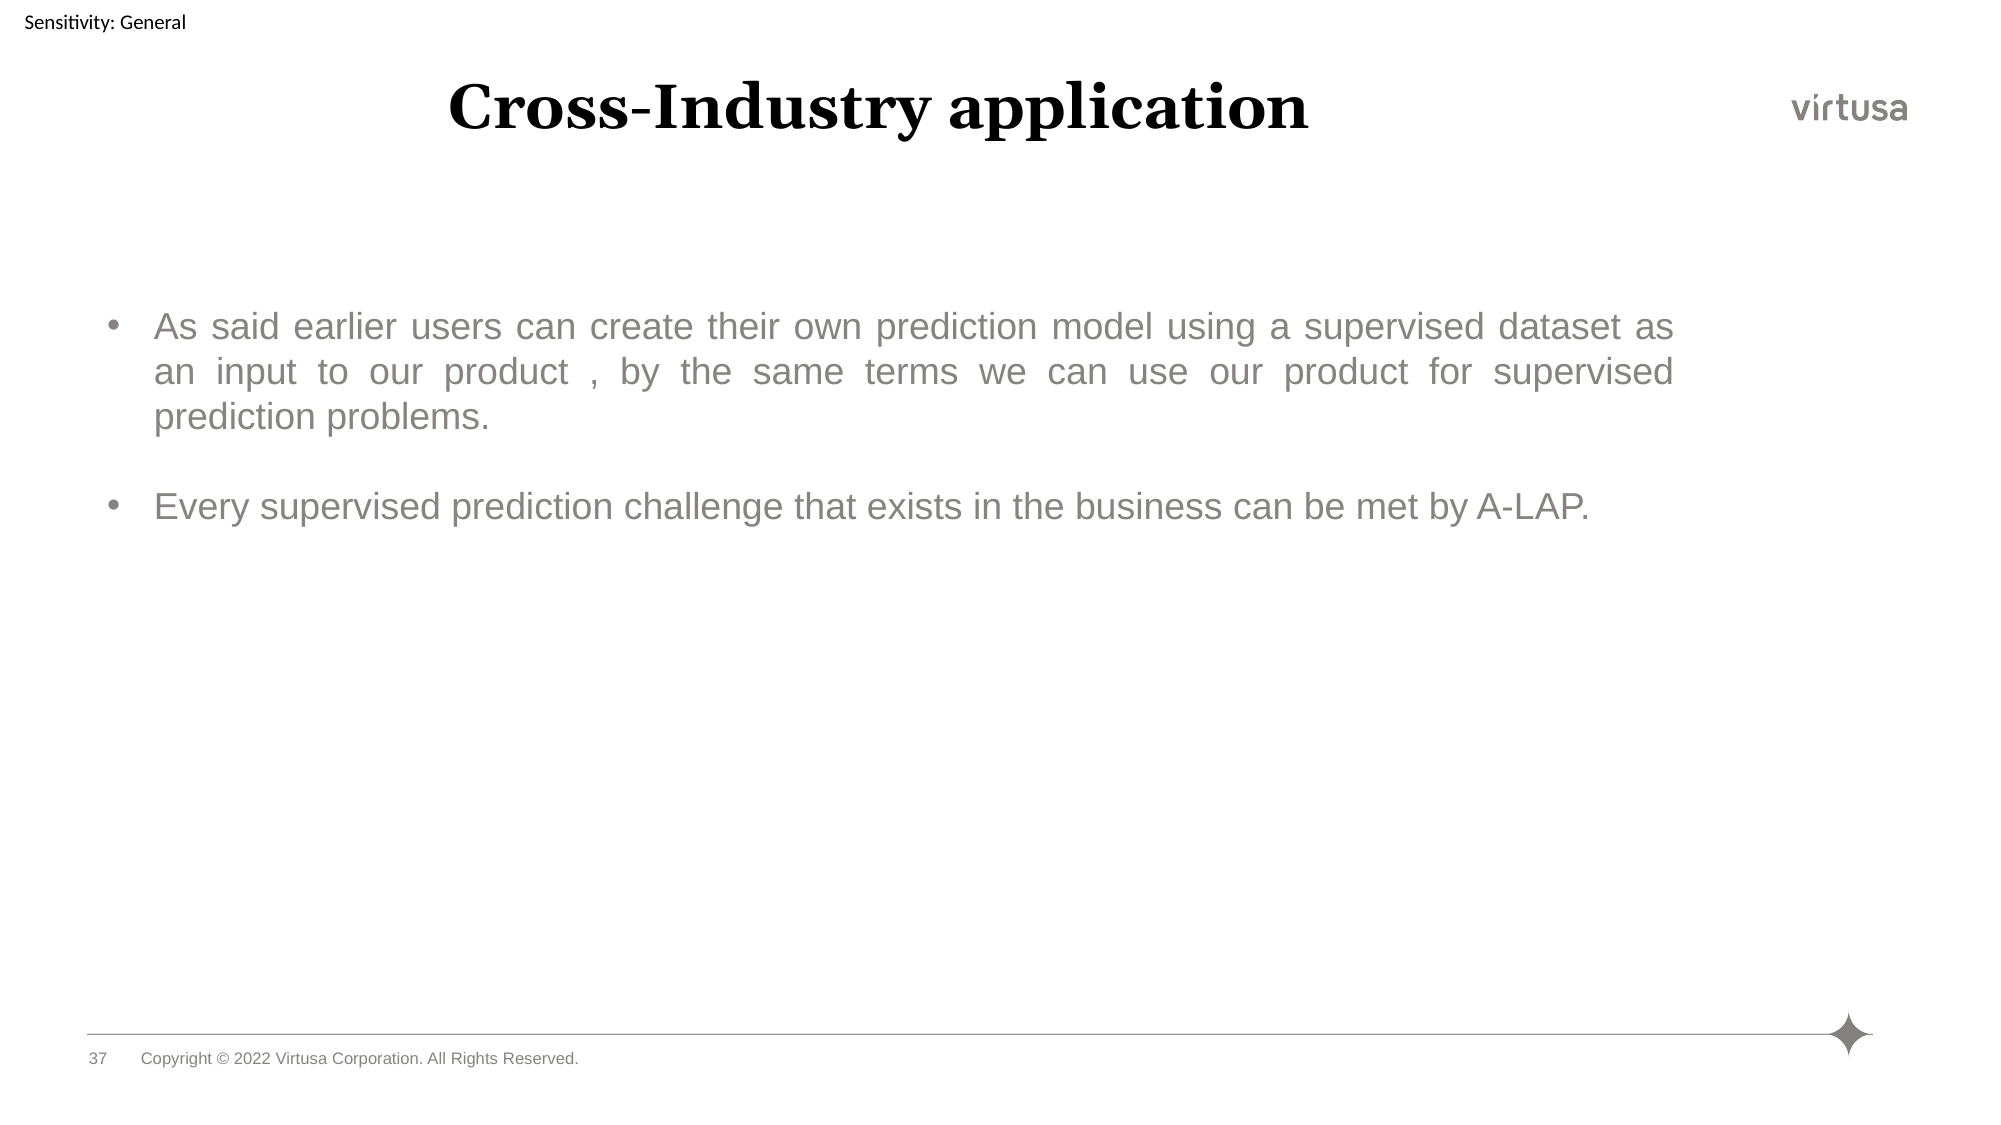

# Cross-Industry application
As said earlier users can create their own prediction model using a supervised dataset as an input to our product , by the same terms we can use our product for supervised prediction problems.

Every supervised prediction challenge that exists in the business can be met by A-LAP.